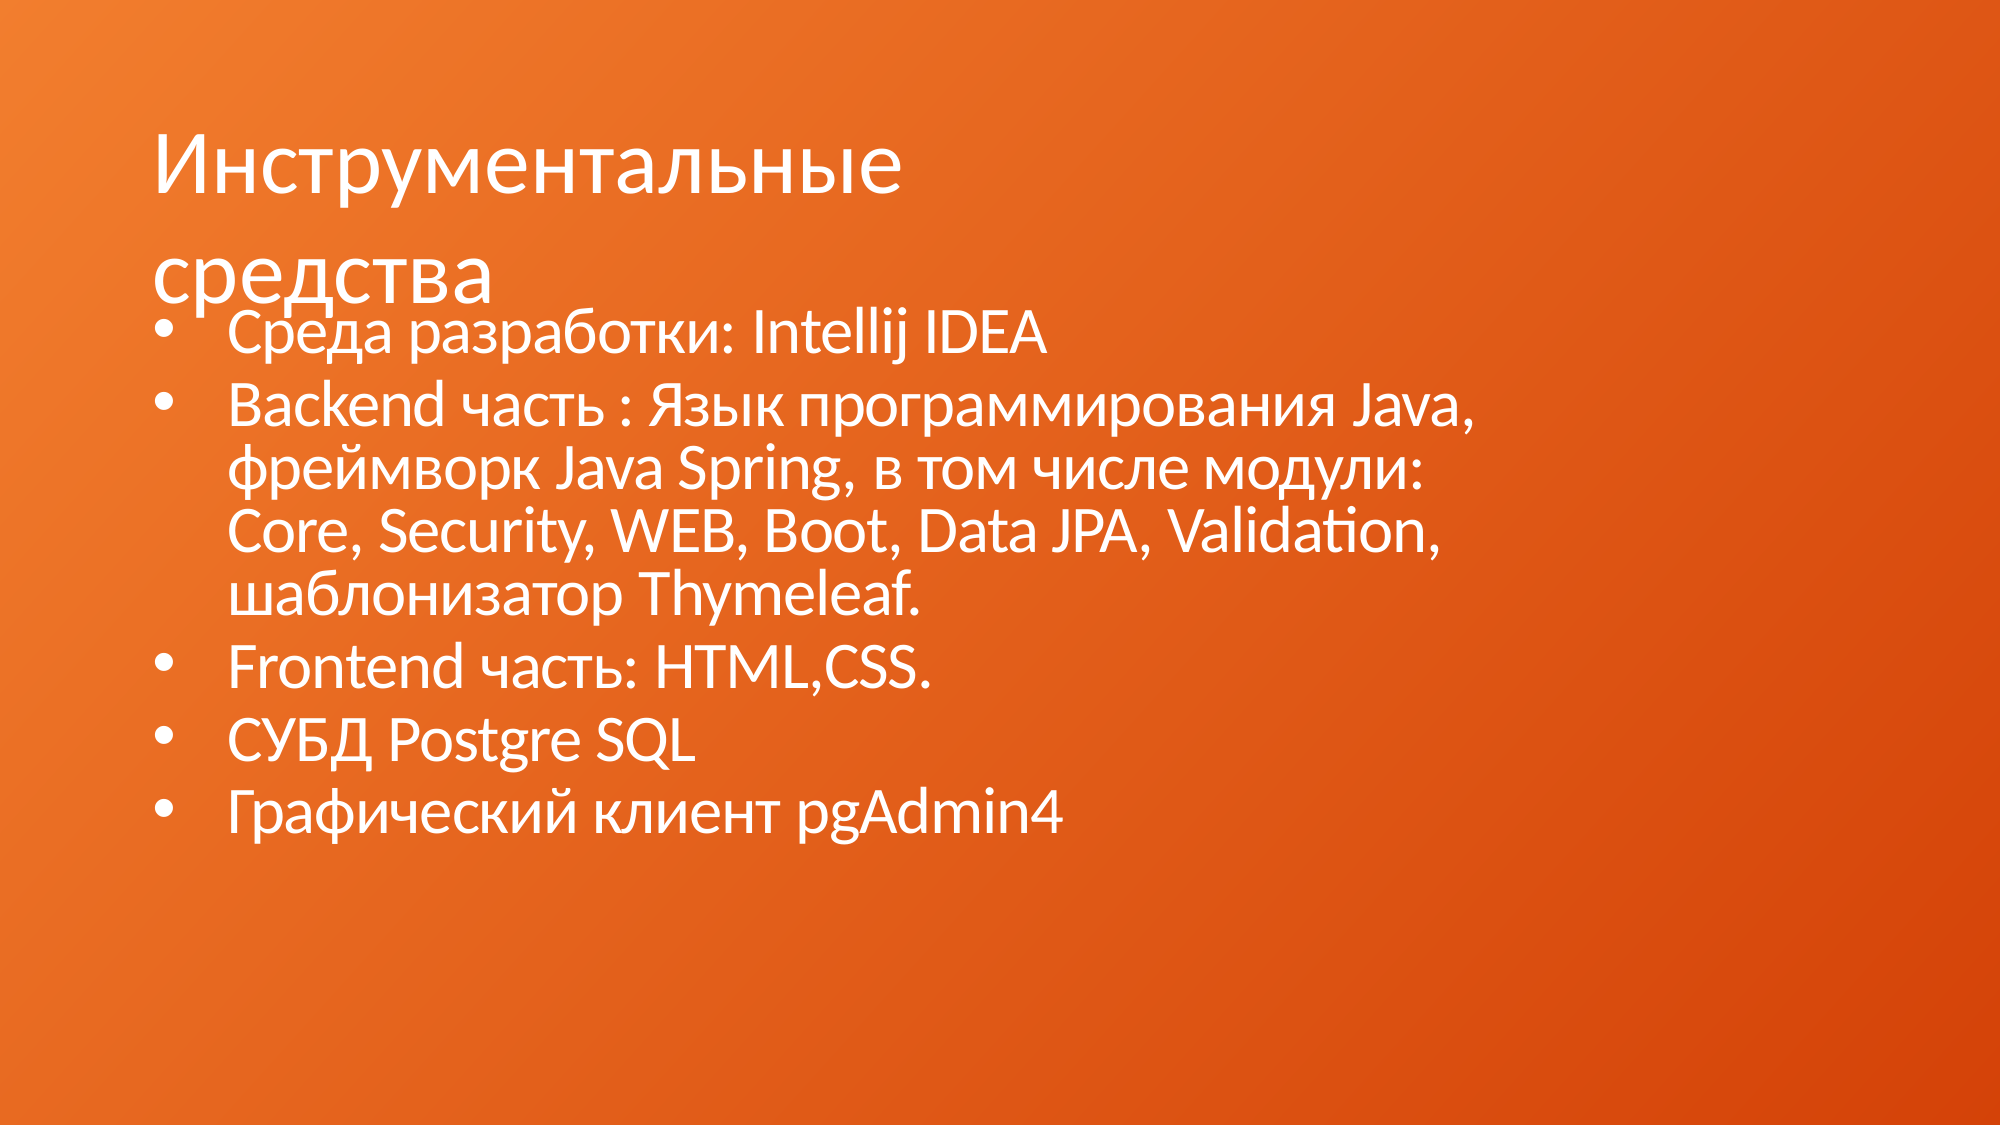

Инструментальные средства
Среда разработки: Intellij IDEA
Backend часть : Язык программирования Java, фреймворк Java Spring, в том числе модули: Core, Security, WEB, Boot, Data JPA, Validation, шаблонизатор Thymeleaf.
Frontend часть: HTML,CSS.
СУБД Postgre SQL
Графический клиент pgAdmin4